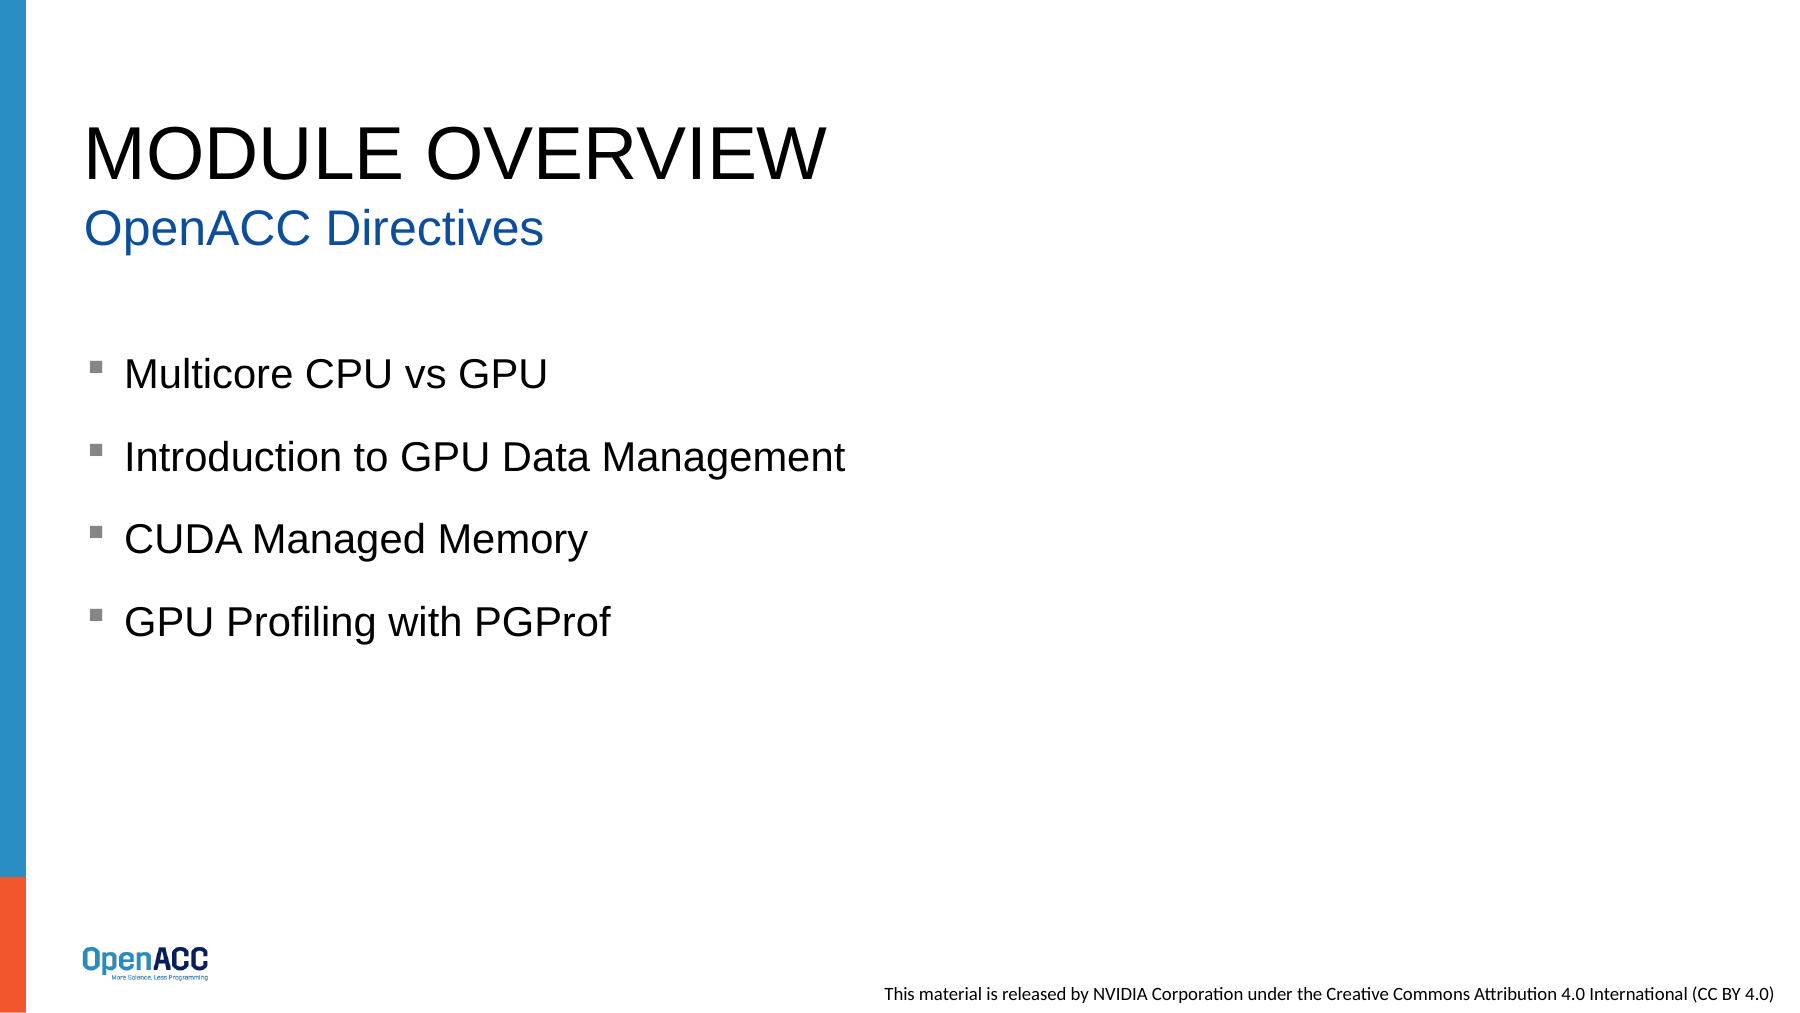

# MODULE OVERVIEW
OpenACC Directives

Multicore CPU vs GPU
Introduction to GPU Data Management
CUDA Managed Memory
GPU Profiling with PGProf